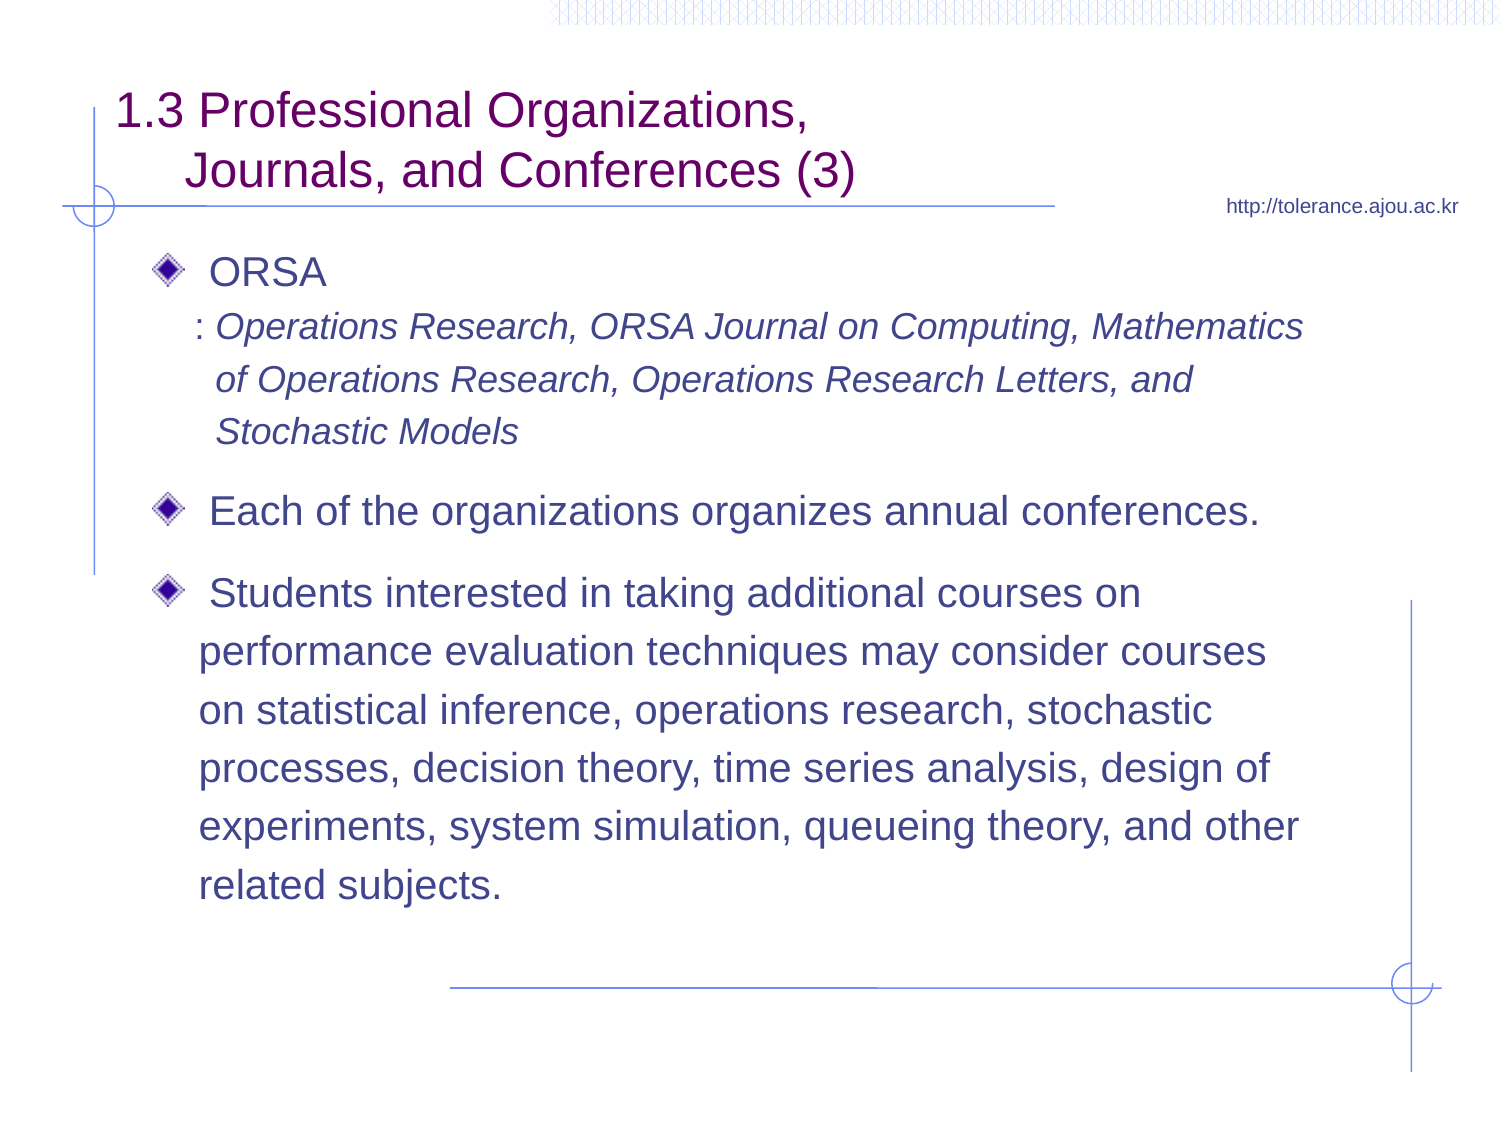

# 1.3 Professional Organizations, Journals, and Conferences (3)
ORSA
    : Operations Research, ORSA Journal on Computing, Mathematics
      of Operations Research, Operations Research Letters, and
      Stochastic Models

Each of the organizations organizes annual conferences.

Students interested in taking additional courses on
    performance evaluation techniques may consider courses
    on statistical inference, operations research, stochastic
    processes, decision theory, time series analysis, design of
    experiments, system simulation, queueing theory, and other
    related subjects.